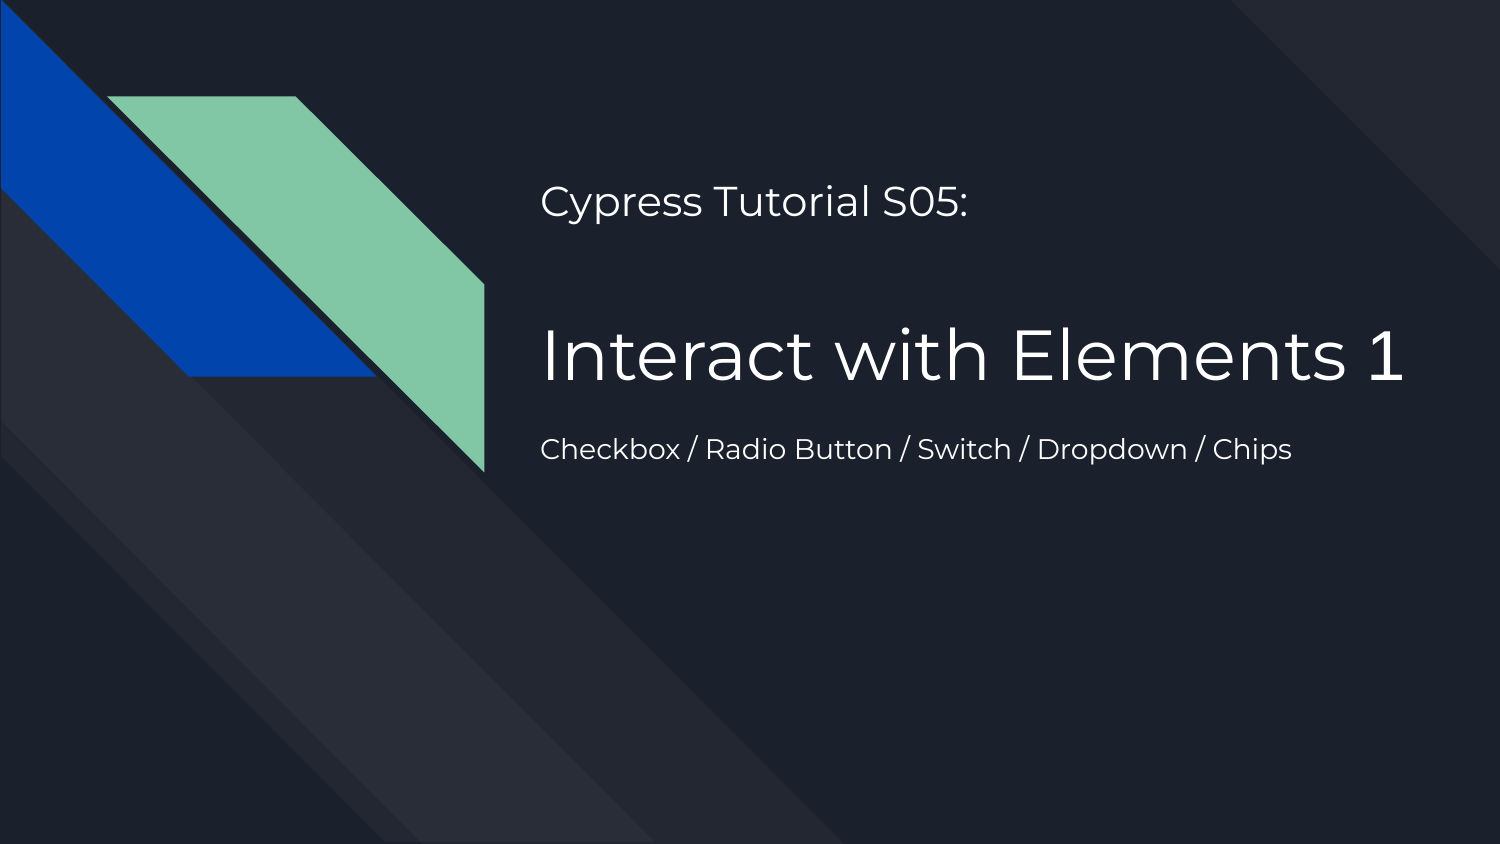

# Cypress Tutorial S05: Interact with Elements 1
Checkbox / Radio Button / Switch / Dropdown / Chips